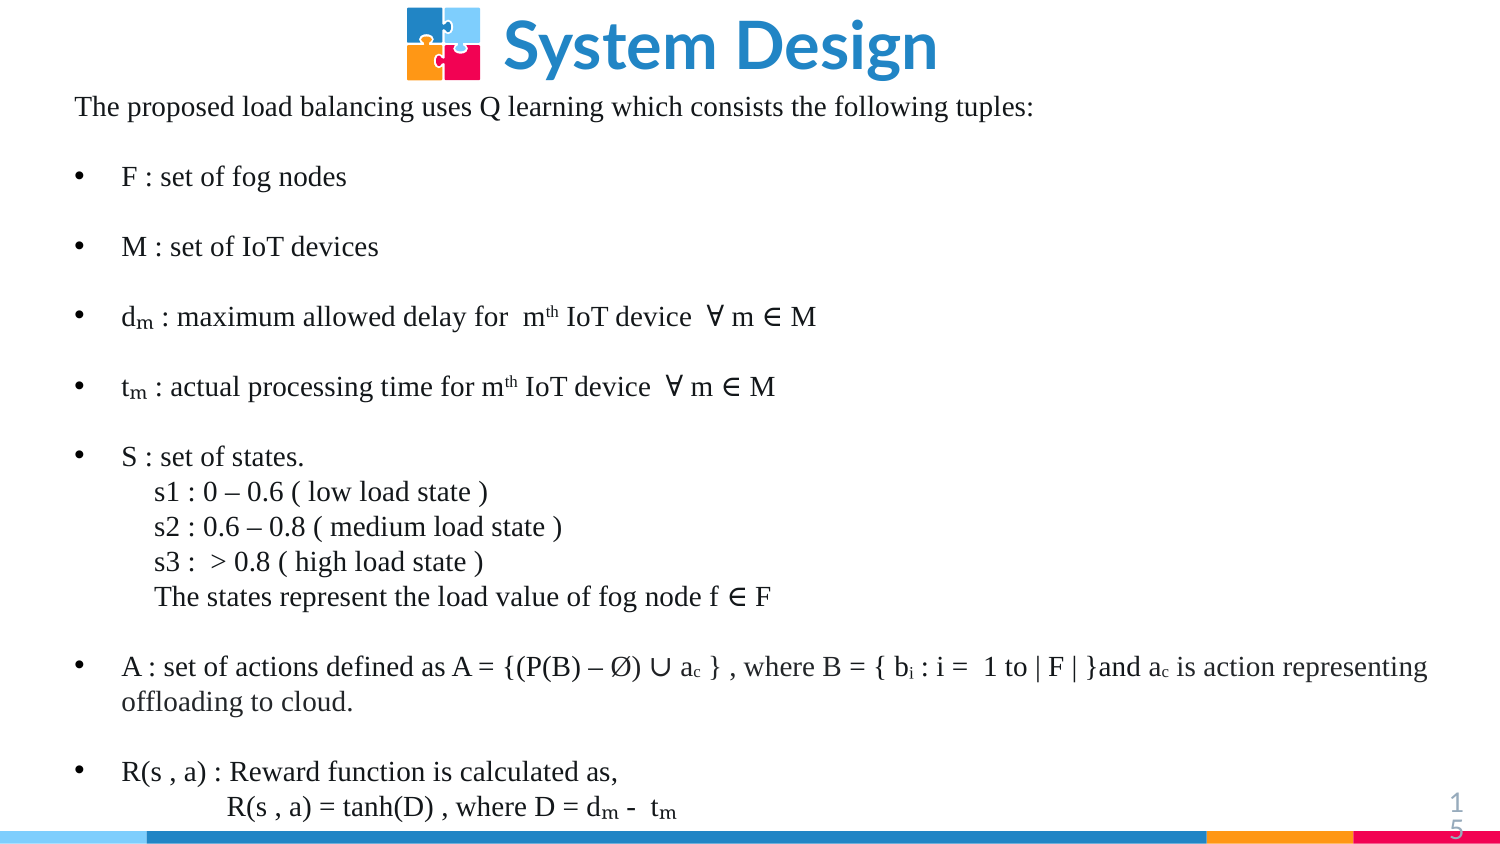

System Design

The proposed load balancing uses Q learning which consists the following tuples:

F : set of fog nodes

M : set of IoT devices

dₘ : maximum allowed delay for  mth IoT device  ∀ m ∈ M

tₘ : actual processing time for mth IoT device  ∀ m ∈ M

S : set of states.
           s1 : 0 – 0.6 ( low load state )
           s2 : 0.6 – 0.8 ( medium load state )
           s3 :  > 0.8 ( high load state )
           The states represent the load value of fog node f ∈ F

A : set of actions defined as A = {(P(B) – Ø) ∪ ac } , where B = { bᵢ : i =  1 to | F | }and ac is action representing offloading to cloud.

R(s , a) : Reward function is calculated as,
                     R(s , a) = tanh(D) , where D = dₘ -  tₘ

15